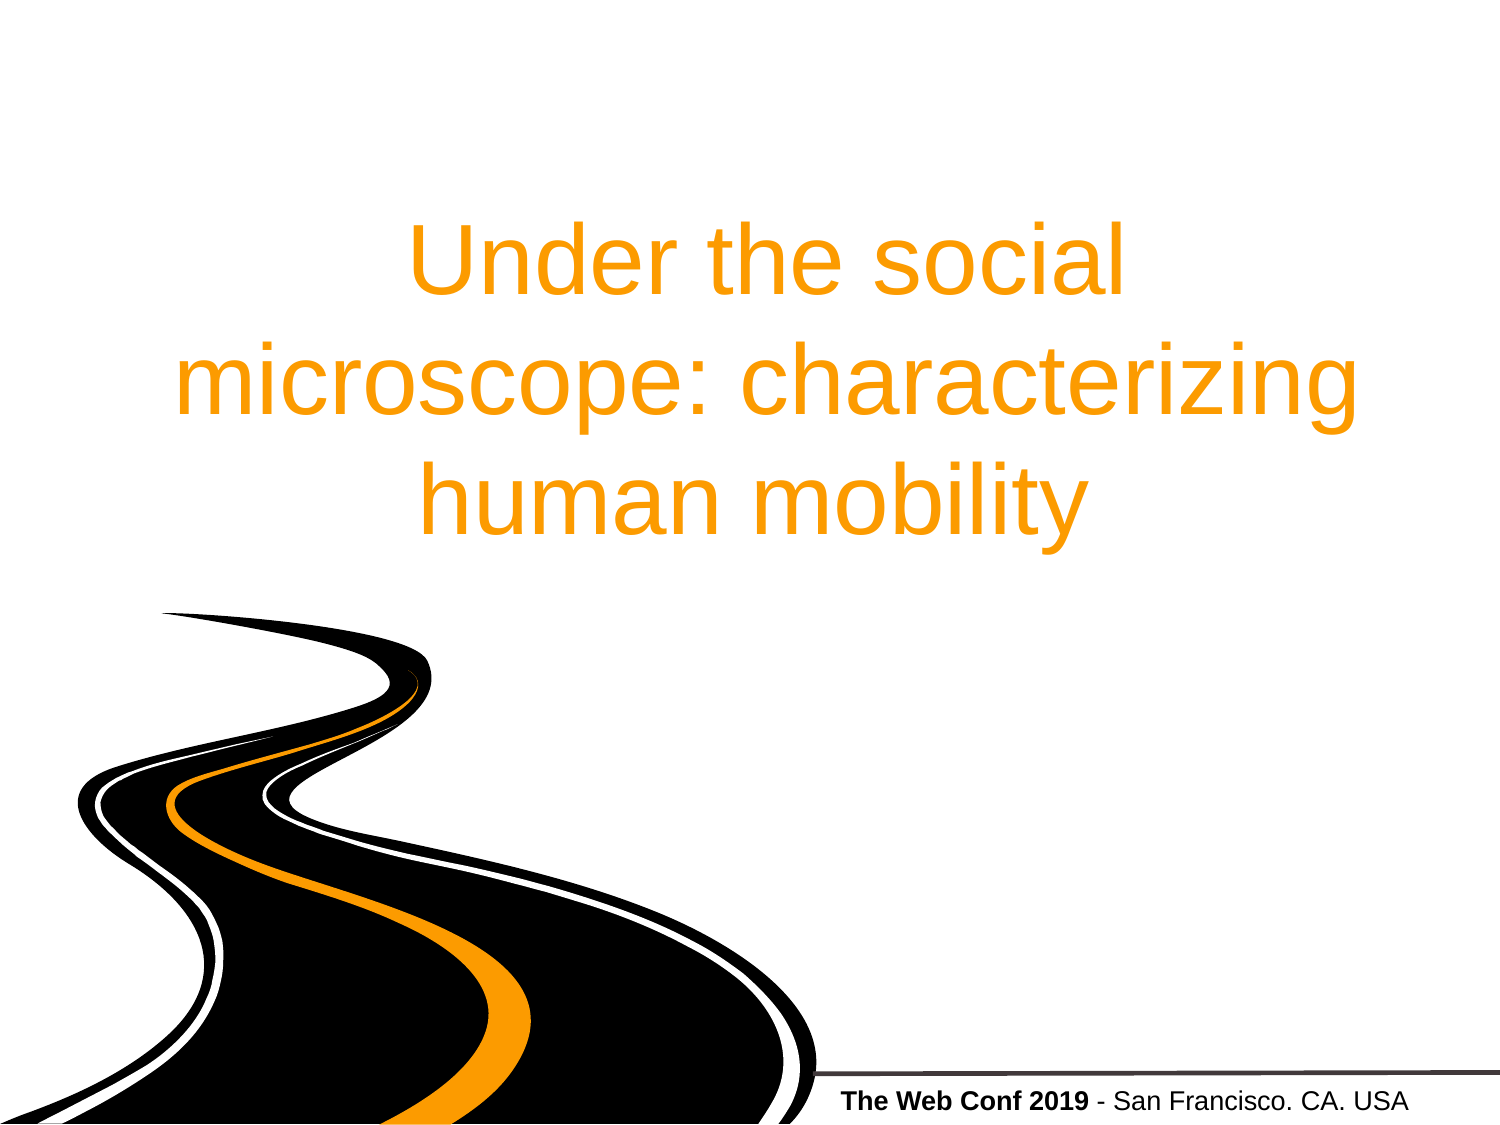

Under the social microscope: characterizing human mobility

The Web Conf 2019 - San Francisco. CA. USA